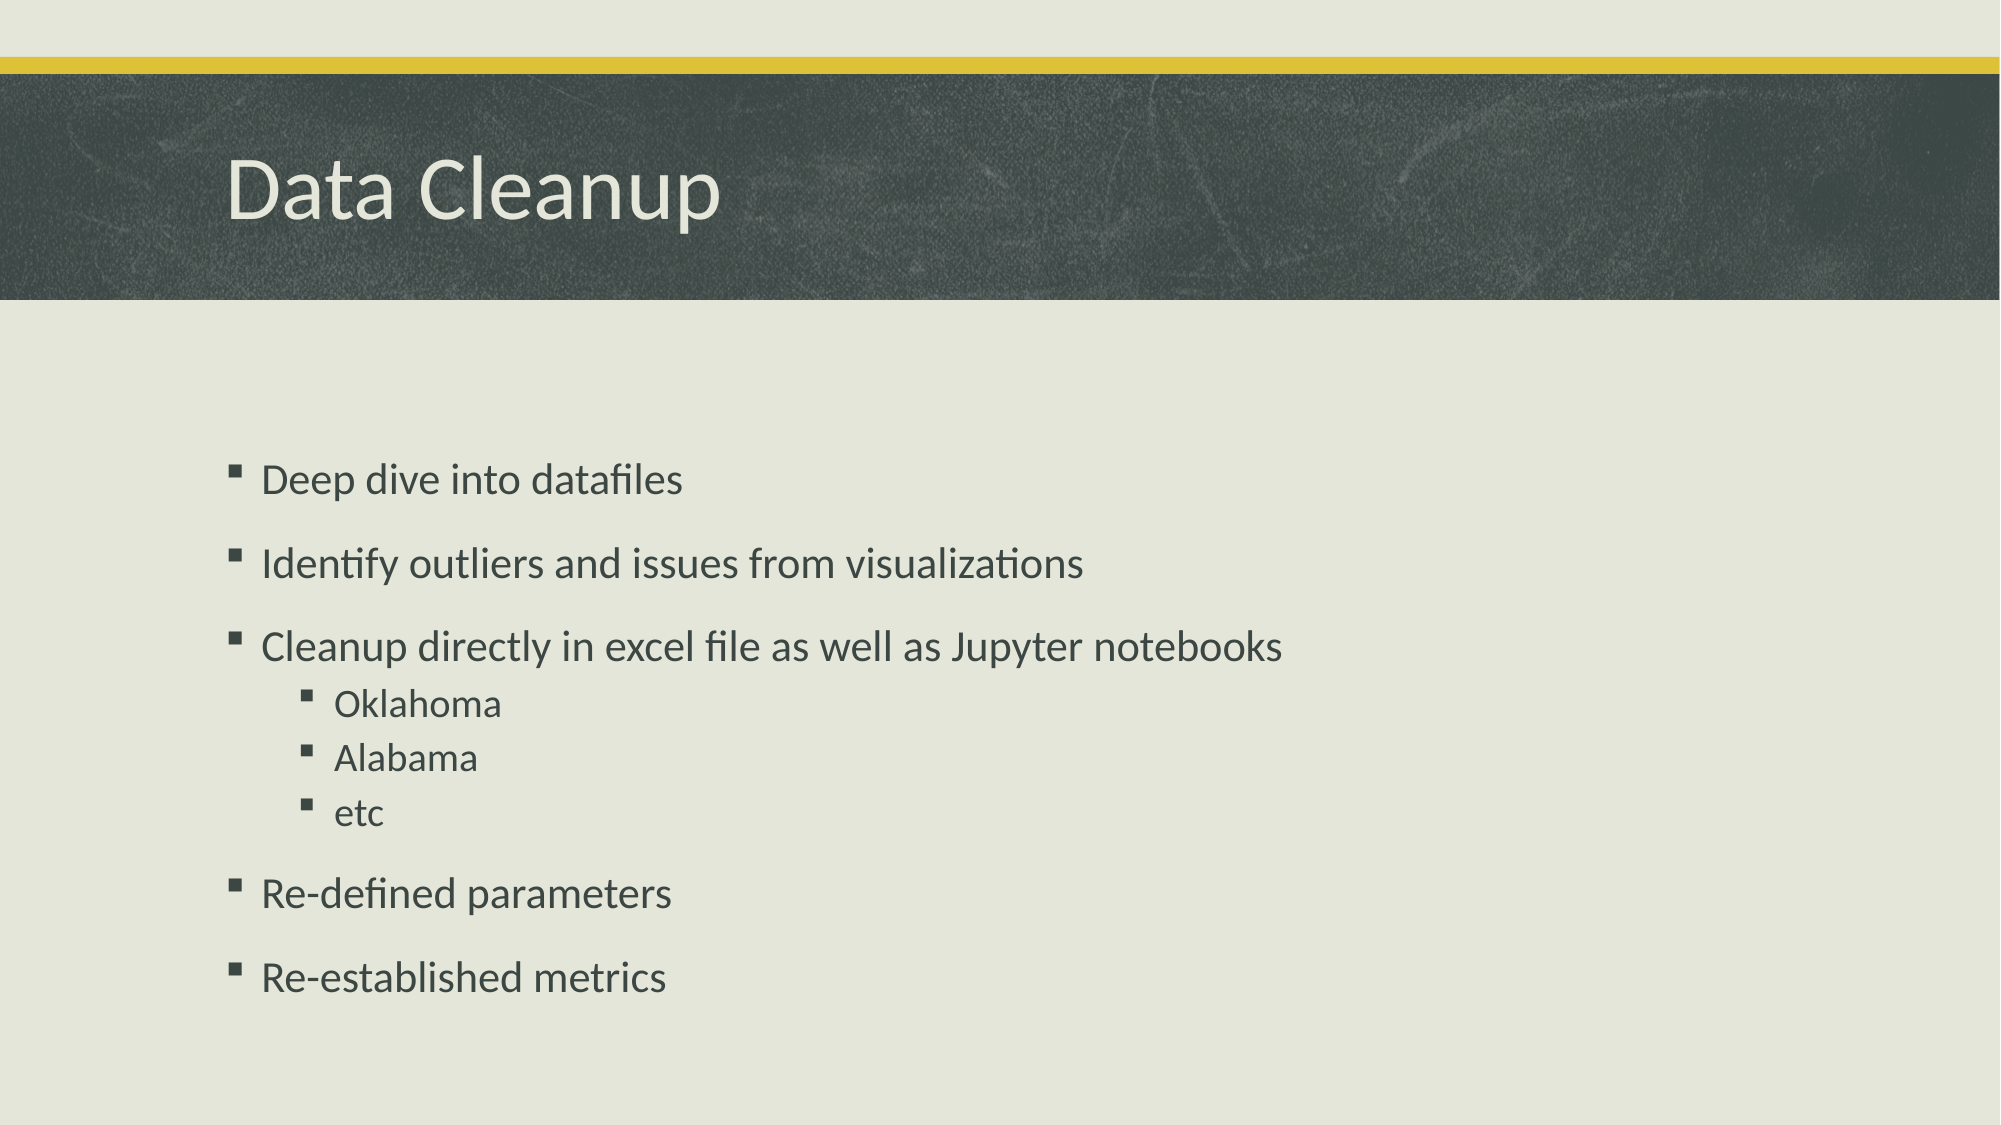

# Data Cleanup

Deep dive into datafiles
Identify outliers and issues from visualizations
Cleanup directly in excel file as well as Jupyter notebooks
Oklahoma
Alabama
etc
Re-defined parameters
Re-established metrics